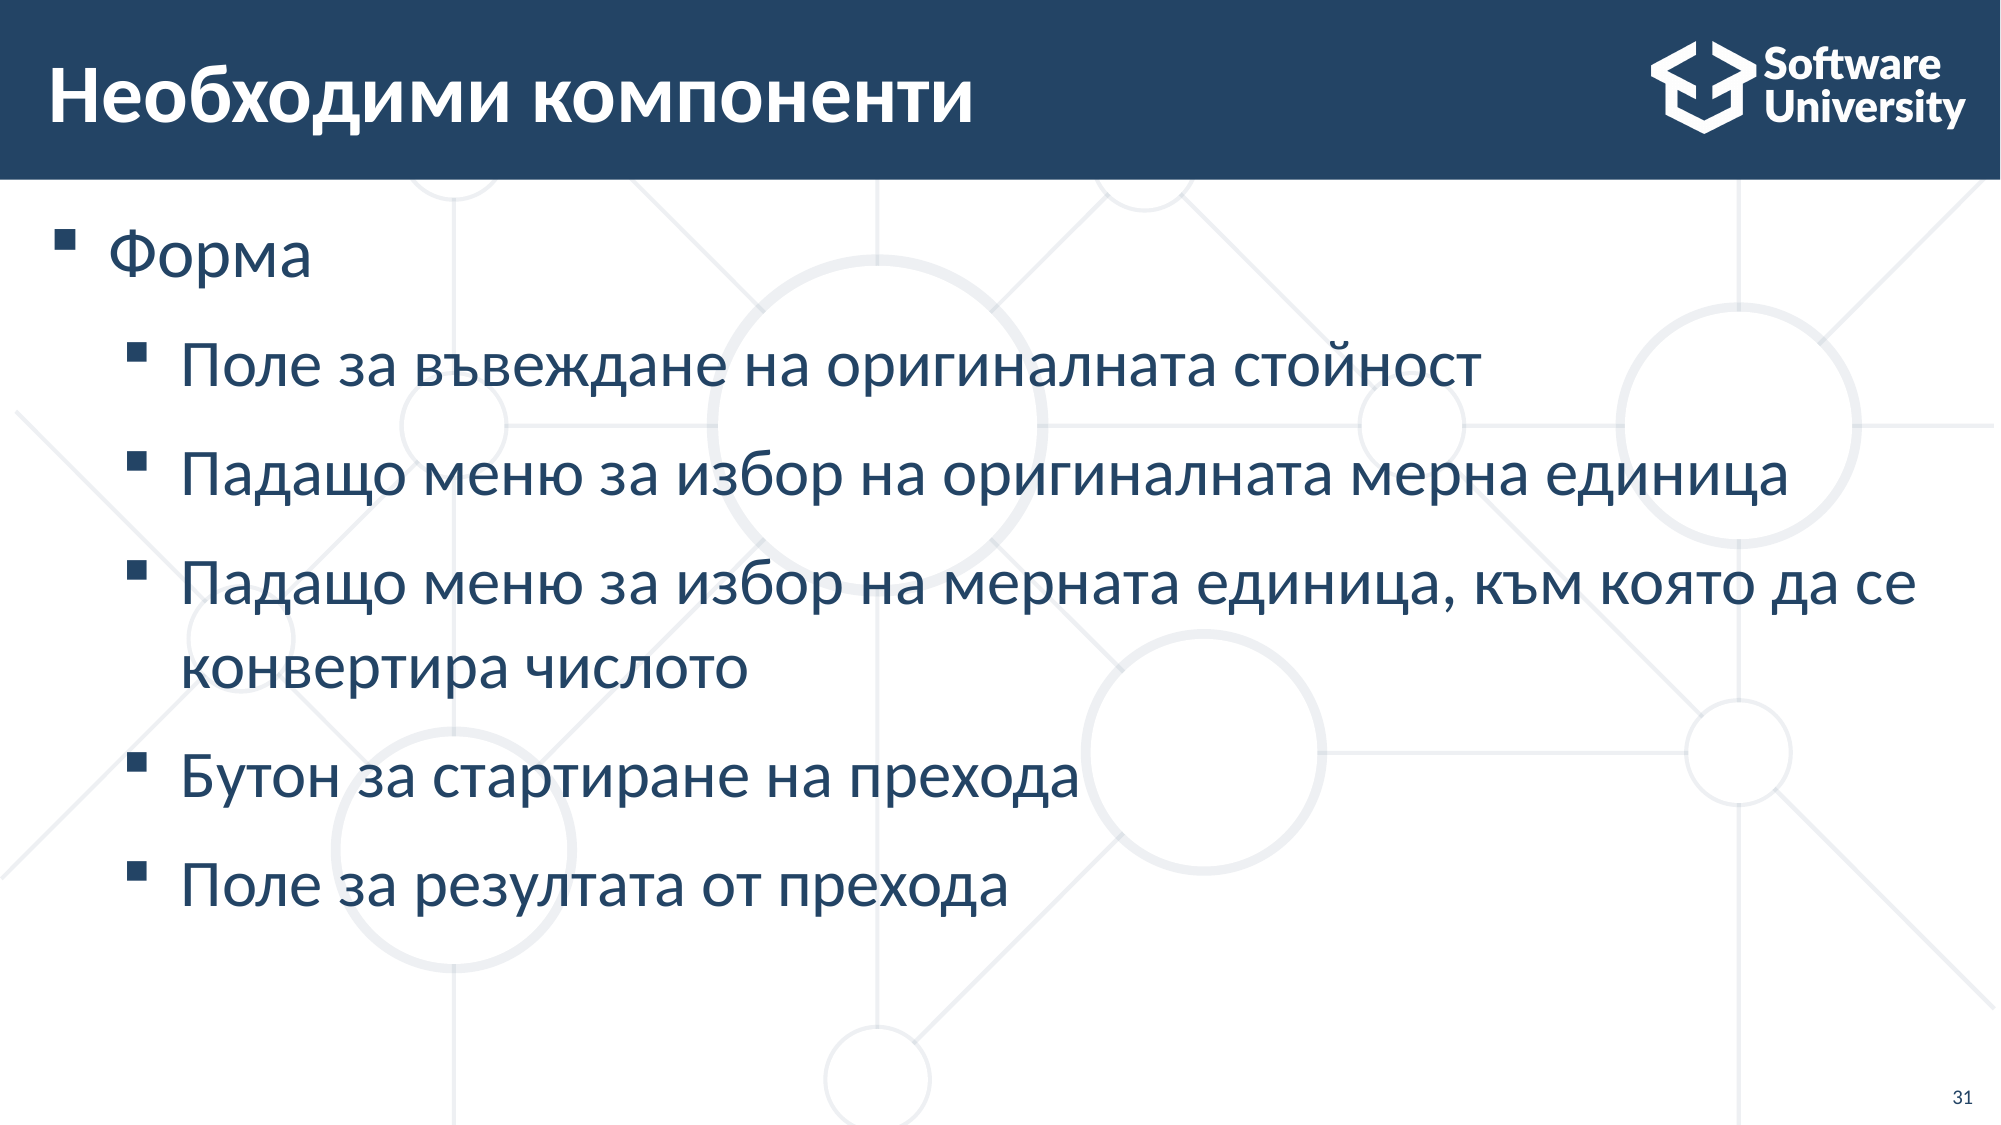

# Необходими компоненти
Форма
Поле за въвеждане на оригиналната стойност
Падащо меню за избор на оригиналната мерна единица
Падащо меню за избор на мерната единица, към която да се конвертира числото
Бутон за стартиране на прехода
Поле за резултата от прехода
31